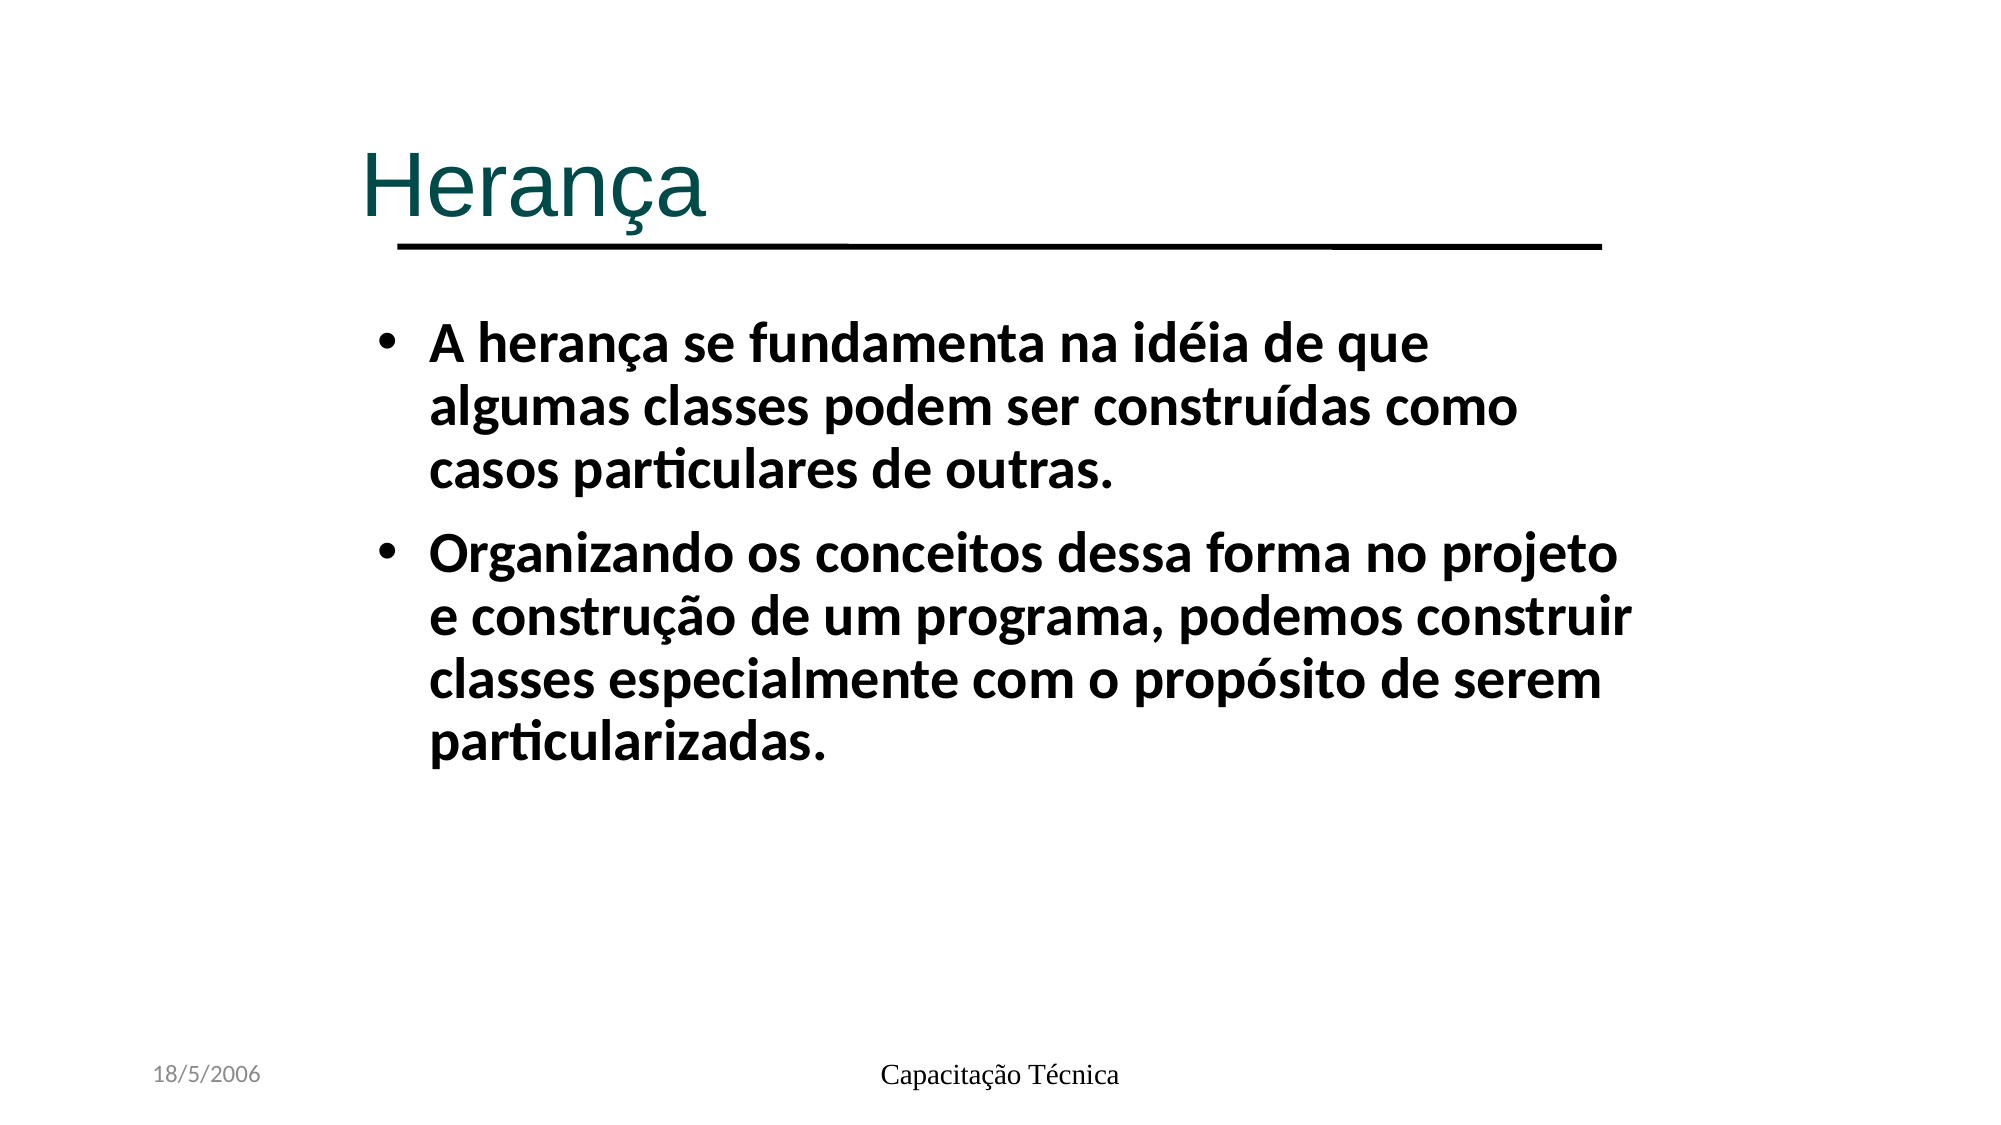

# Herança

A herança se fundamenta na idéia de que algumas classes podem ser construídas como casos particulares de outras.
Organizando os conceitos dessa forma no projeto e construção de um programa, podemos construir classes especialmente com o propósito de serem particularizadas.
18/5/2006
Capacitação Técnica